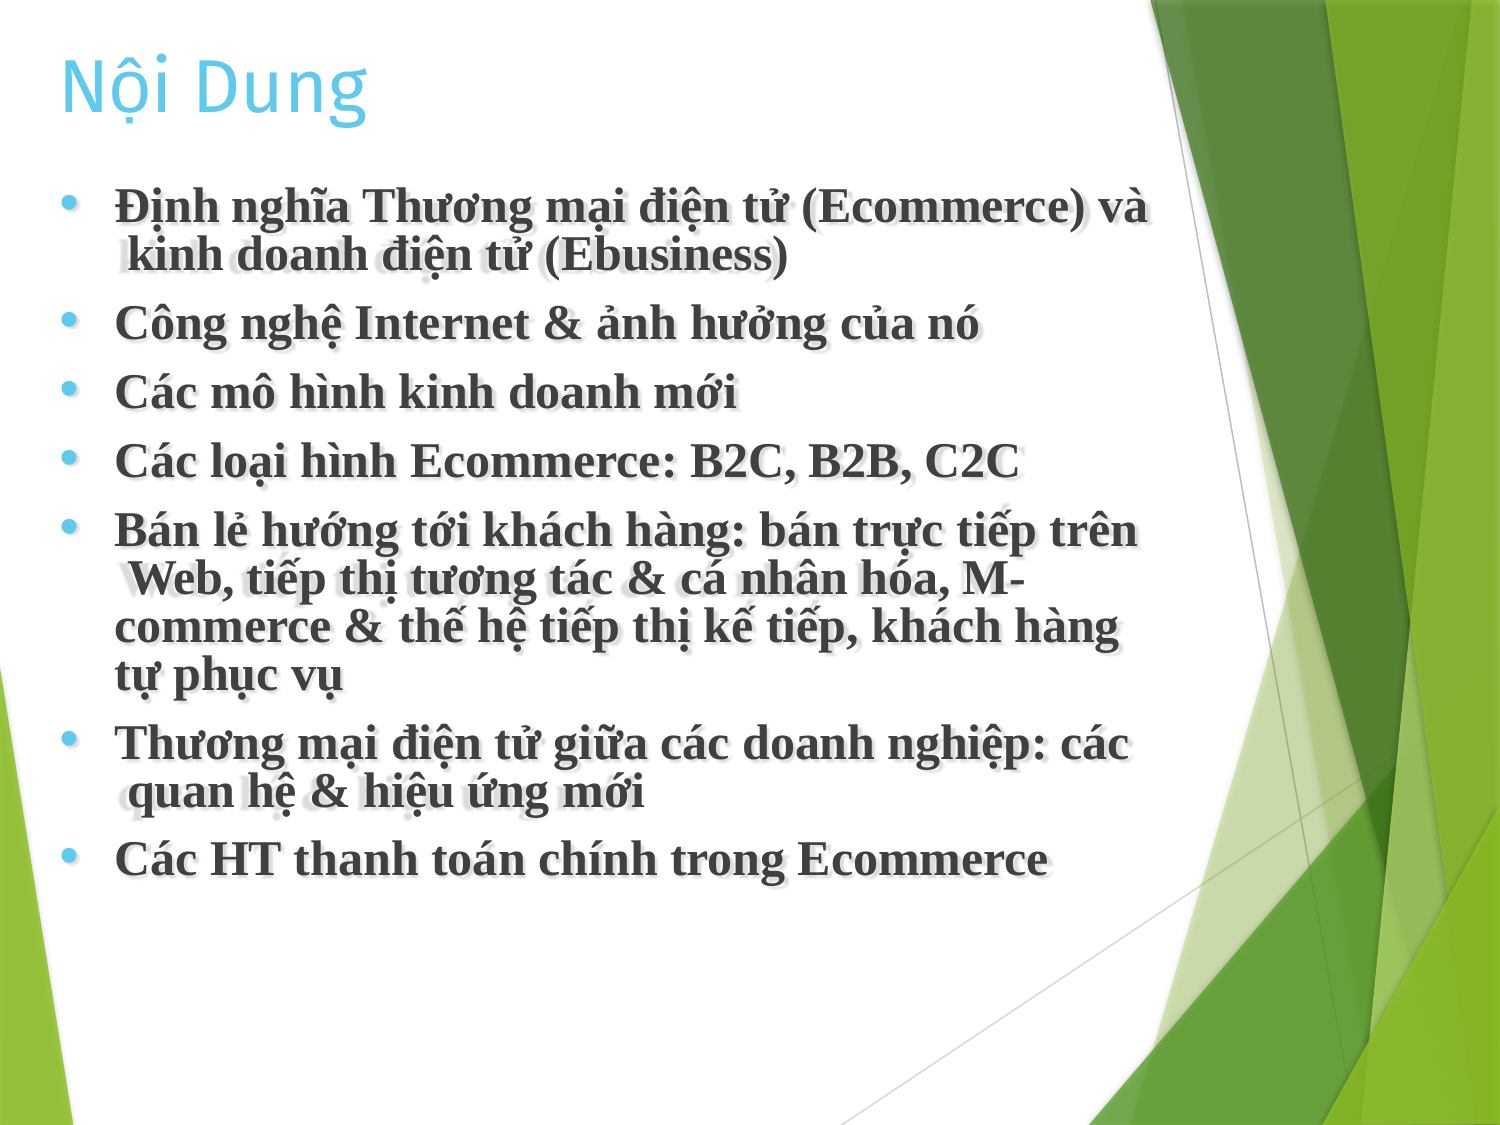

# Nội Dung
Định nghĩa Thương mại điện tử (Ecommerce) và  kinh doanh điện tử (Ebusiness)
Công nghệ Internet & ảnh hưởng của nó
Các mô hình kinh doanh mới
Các loại hình Ecommerce: B2C, B2B, C2C
Bán lẻ hướng tới khách hàng: bán trực tiếp trên  Web, tiếp thị tương tác & cá nhân hóa, M-  commerce & thế hệ tiếp thị kế tiếp, khách hàng  tự phục vụ
Thương mại điện tử giữa các doanh nghiệp: các  quan hệ & hiệu ứng mới
Các HT thanh toán chính trong Ecommerce